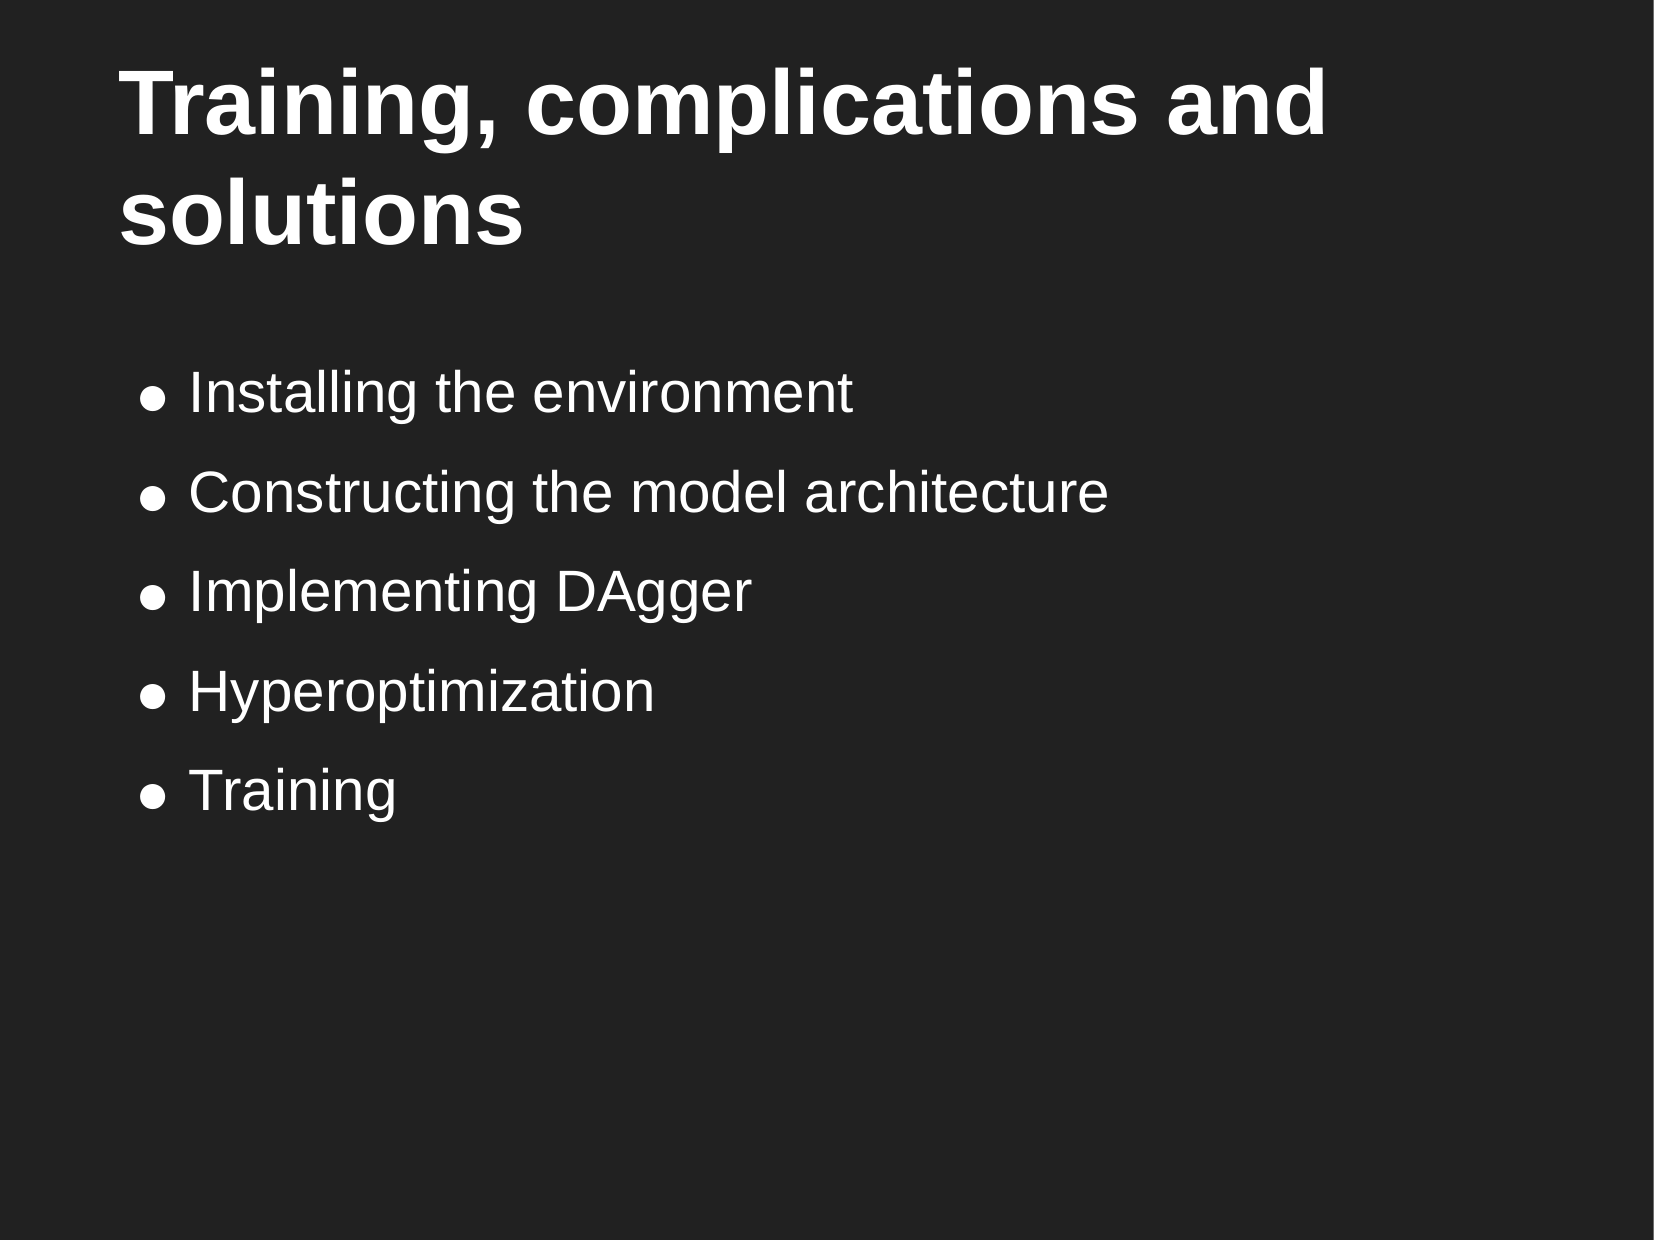

Training, complications and solutions
Installing the environment
Constructing the model architecture
Implementing DAgger
Hyperoptimization
Training